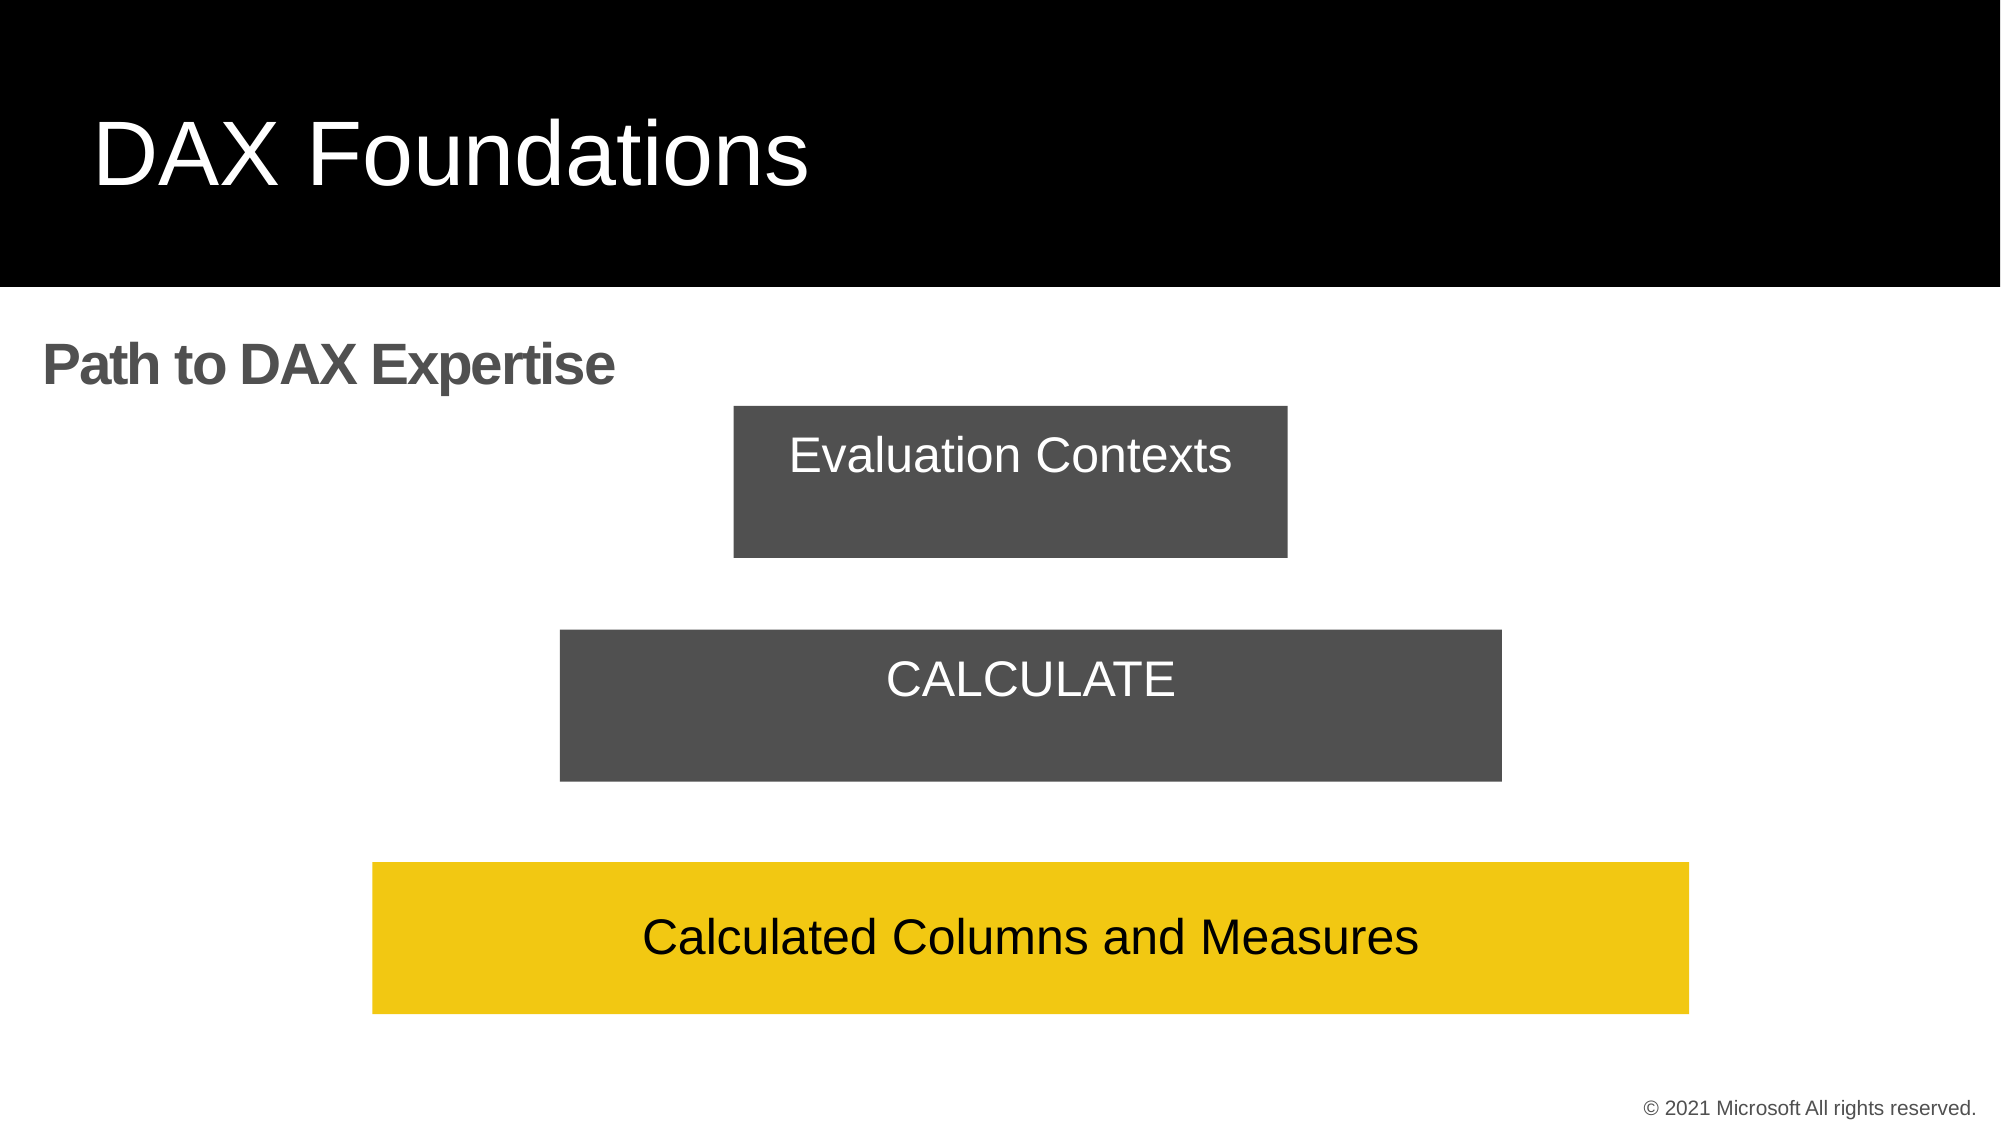

DAX Foundations

# Path to DAX Expertise
Evaluation Contexts
CALCULATE
Calculated Columns and Measures

© 2021 Microsoft All rights reserved.